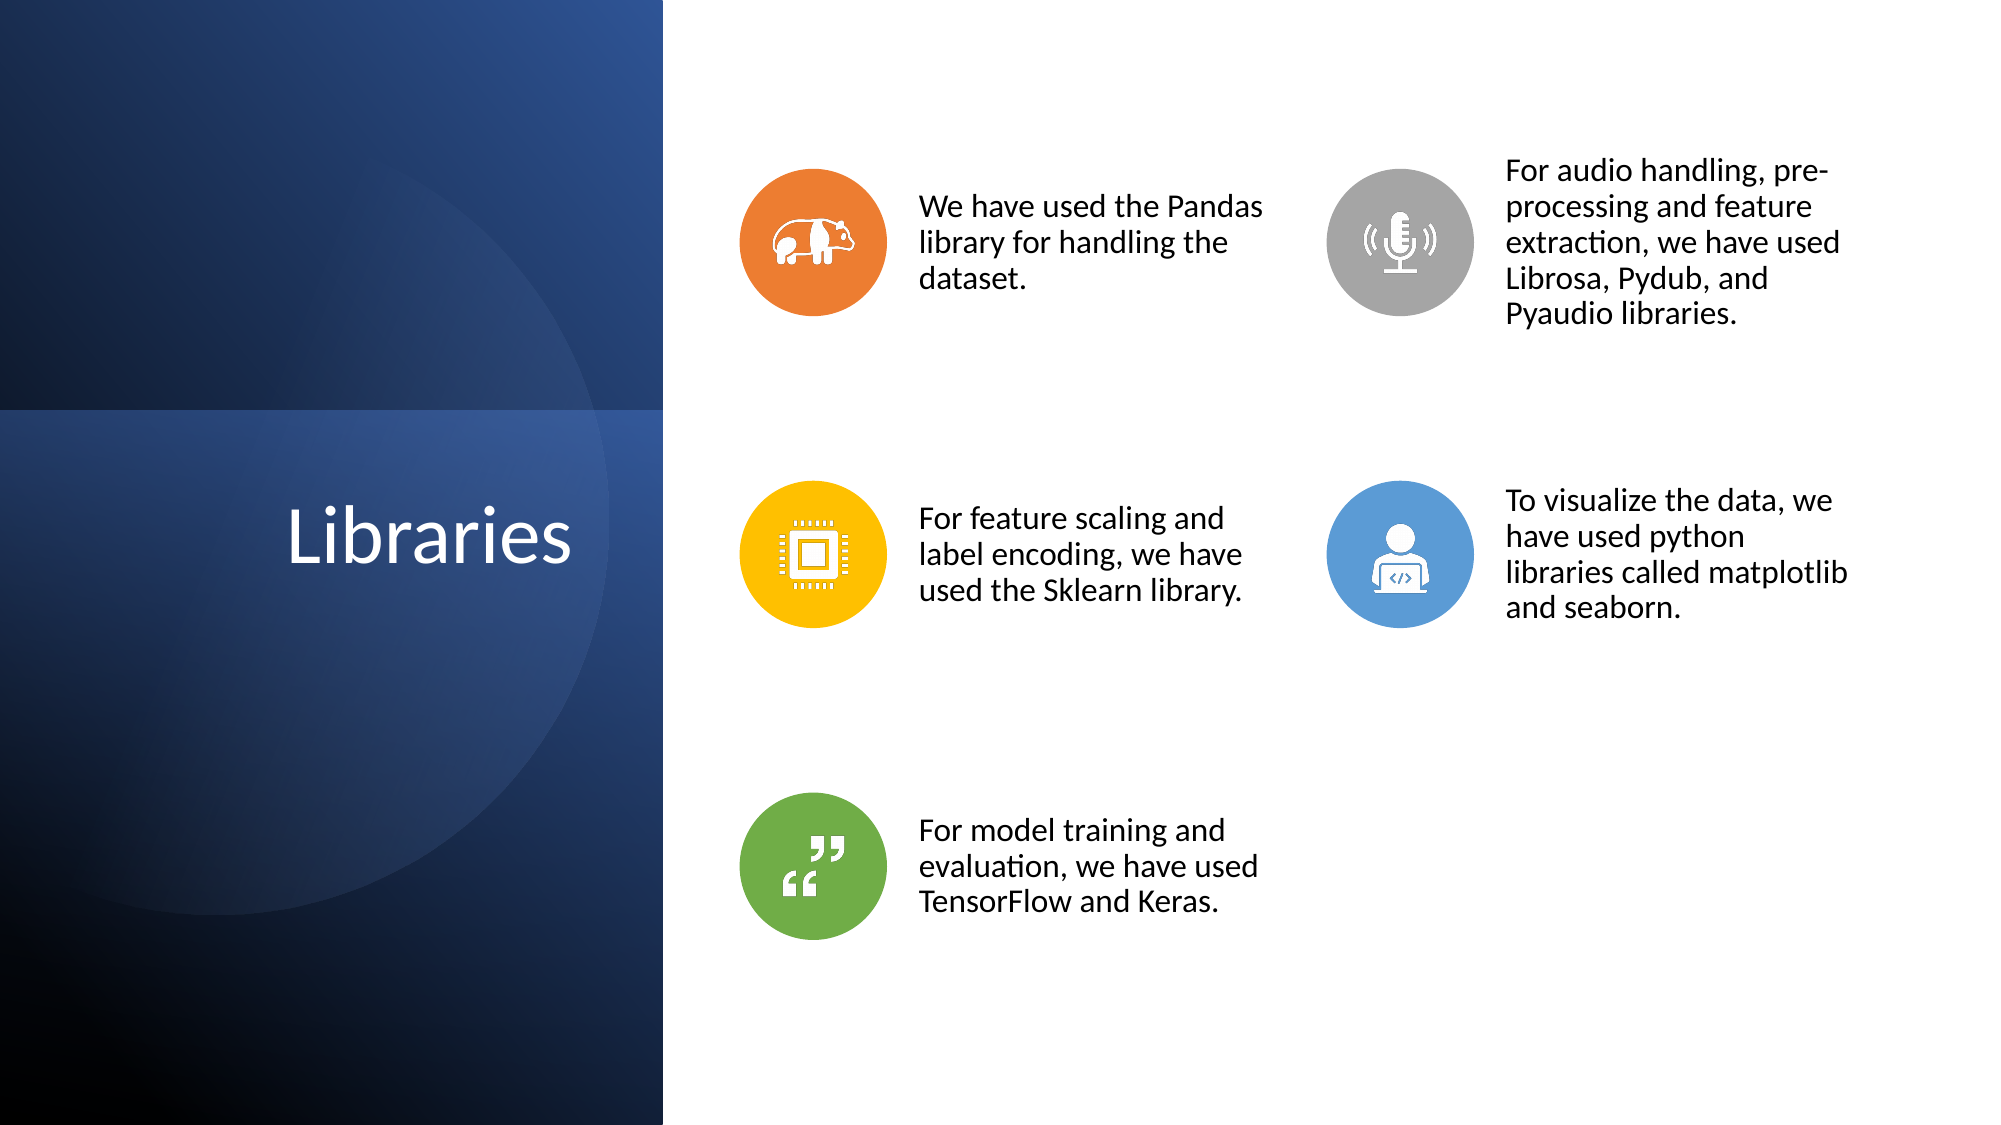

We have used the Pandas library for handling the dataset.
For audio handling, pre-processing and feature extraction, we have used Librosa, Pydub, and Pyaudio libraries.
For feature scaling and label encoding, we have used the Sklearn library.
To visualize the data, we have used python libraries called matplotlib and seaborn.
For model training and evaluation, we have used TensorFlow and Keras.

# Libraries